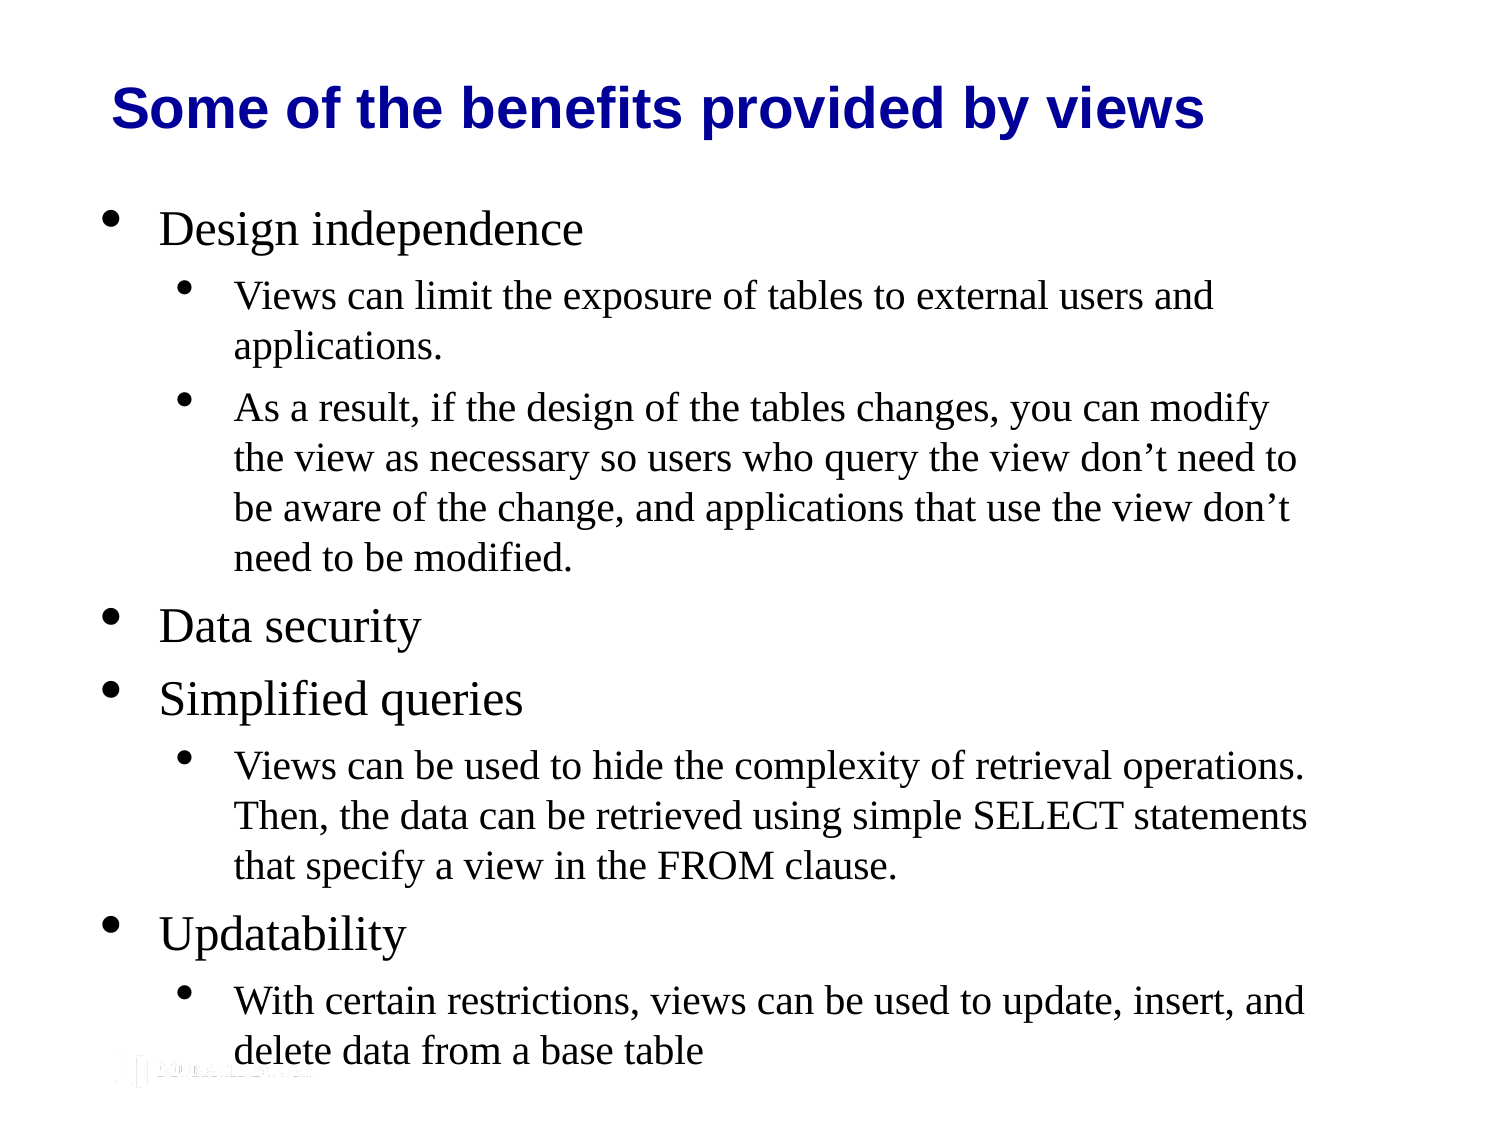

# Some of the benefits provided by views
Design independence
Views can limit the exposure of tables to external users and applications.
As a result, if the design of the tables changes, you can modify the view as necessary so users who query the view don’t need to be aware of the change, and applications that use the view don’t need to be modified.
Data security
Simplified queries
Views can be used to hide the complexity of retrieval operations. Then, the data can be retrieved using simple SELECT statements that specify a view in the FROM clause.
Updatability
With certain restrictions, views can be used to update, insert, and delete data from a base table